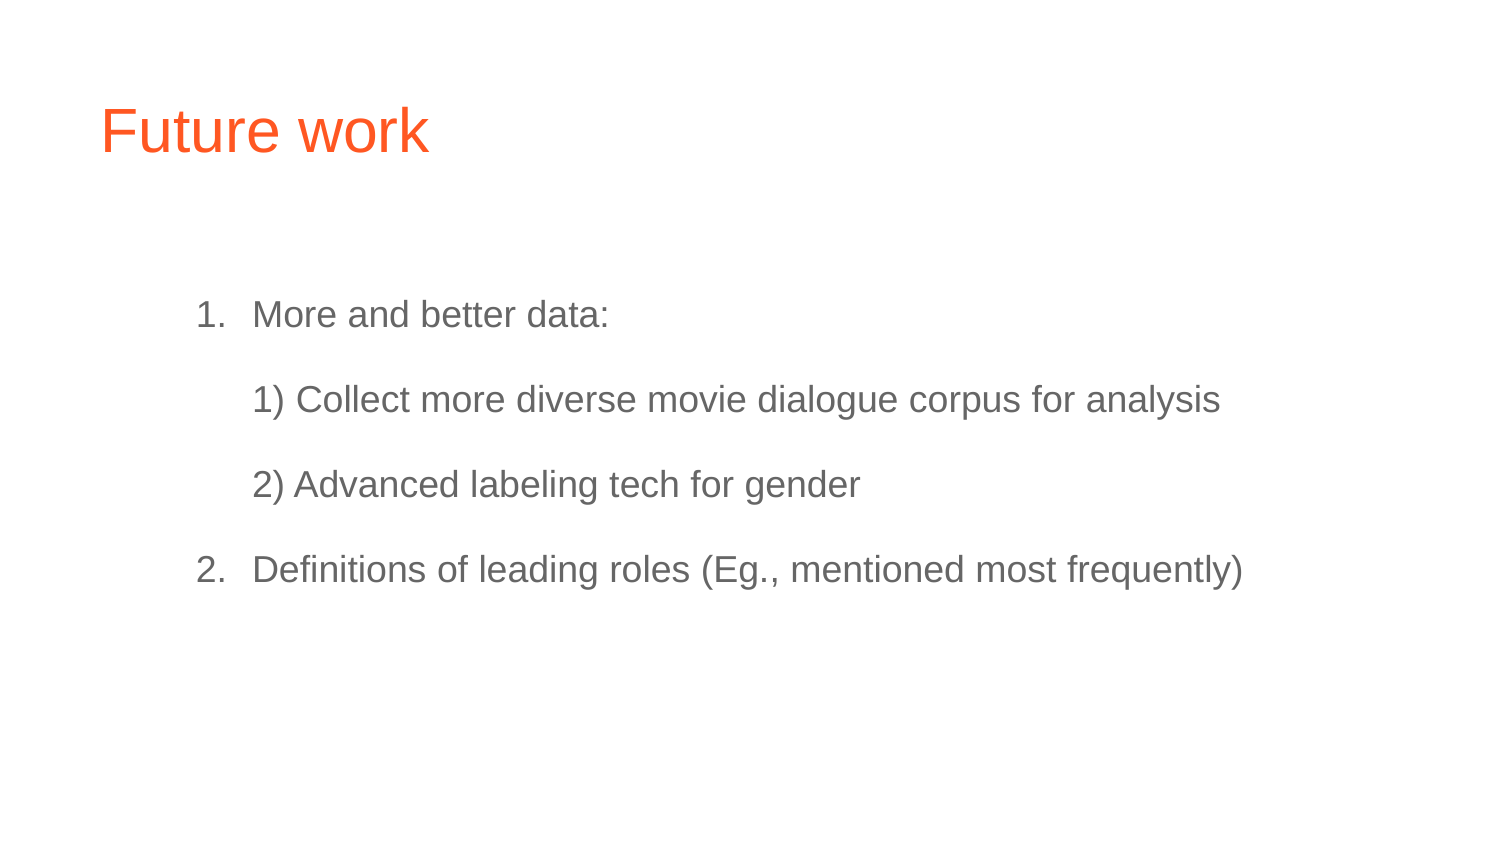

# Future work
More and better data:
1) Collect more diverse movie dialogue corpus for analysis
2) Advanced labeling tech for gender
Definitions of leading roles (Eg., mentioned most frequently)